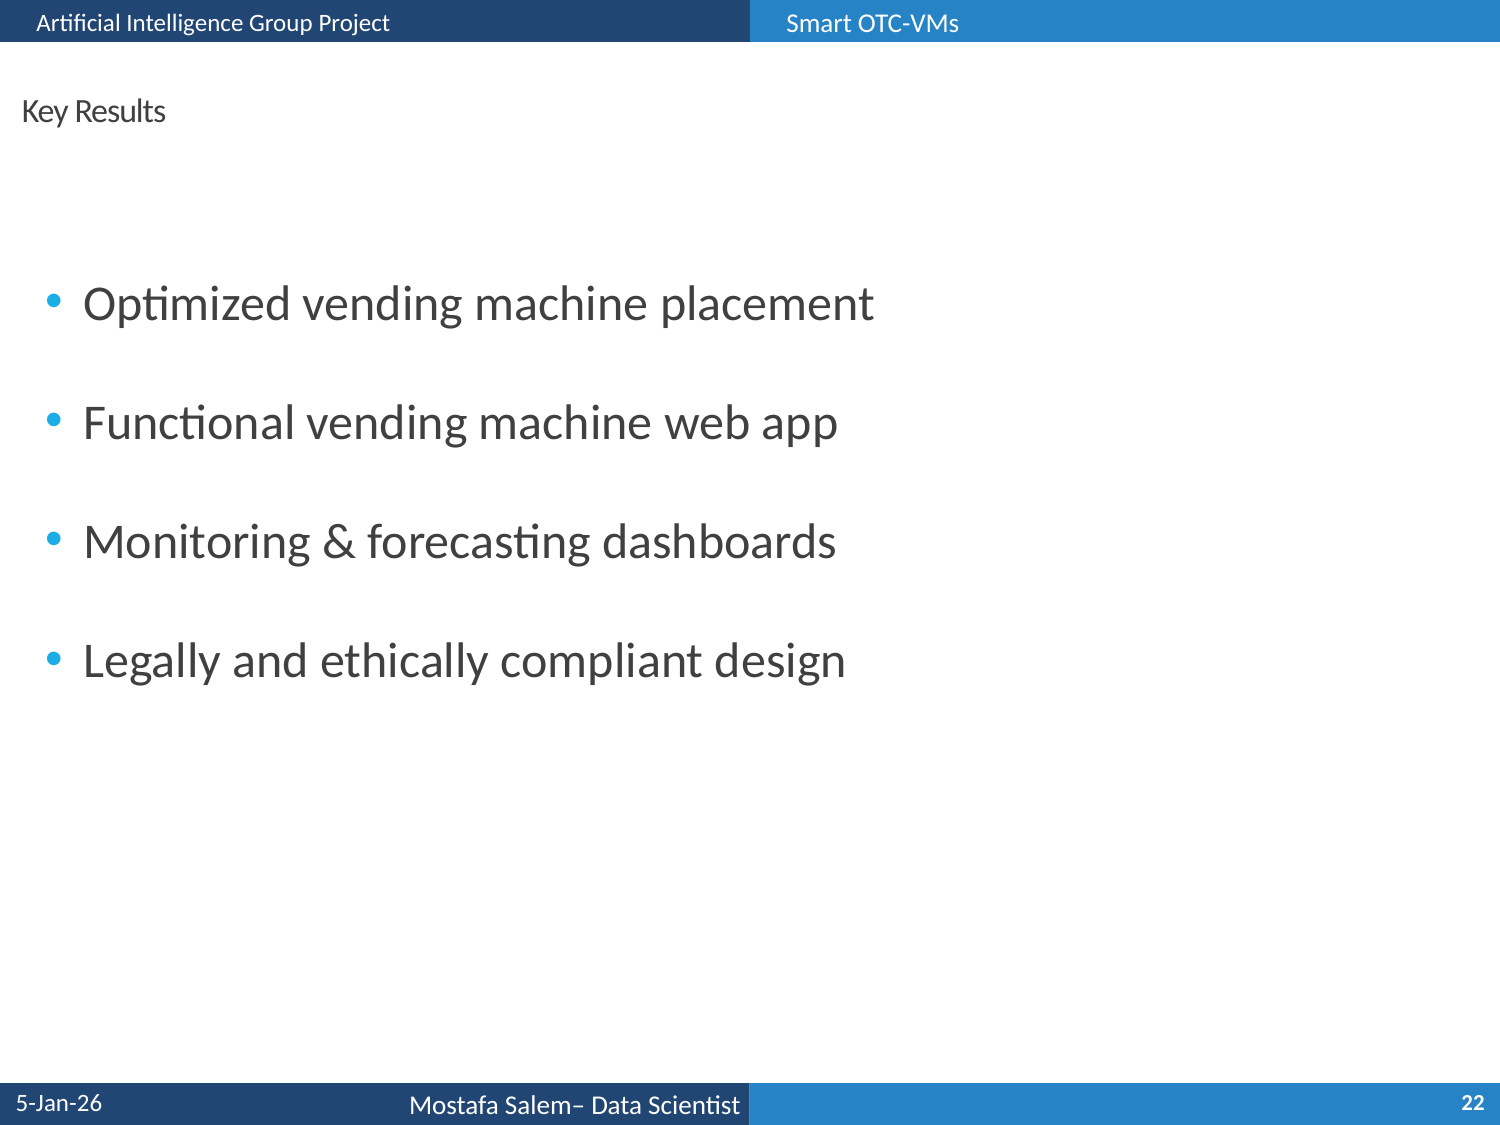

Artificial Intelligence Group Project
Smart OTC-VMs
# Key Results
Optimized vending machine placement
Functional vending machine web app
Monitoring & forecasting dashboards
Legally and ethically compliant design

5-Jan-26
22
Mostafa Salem– Data Scientist